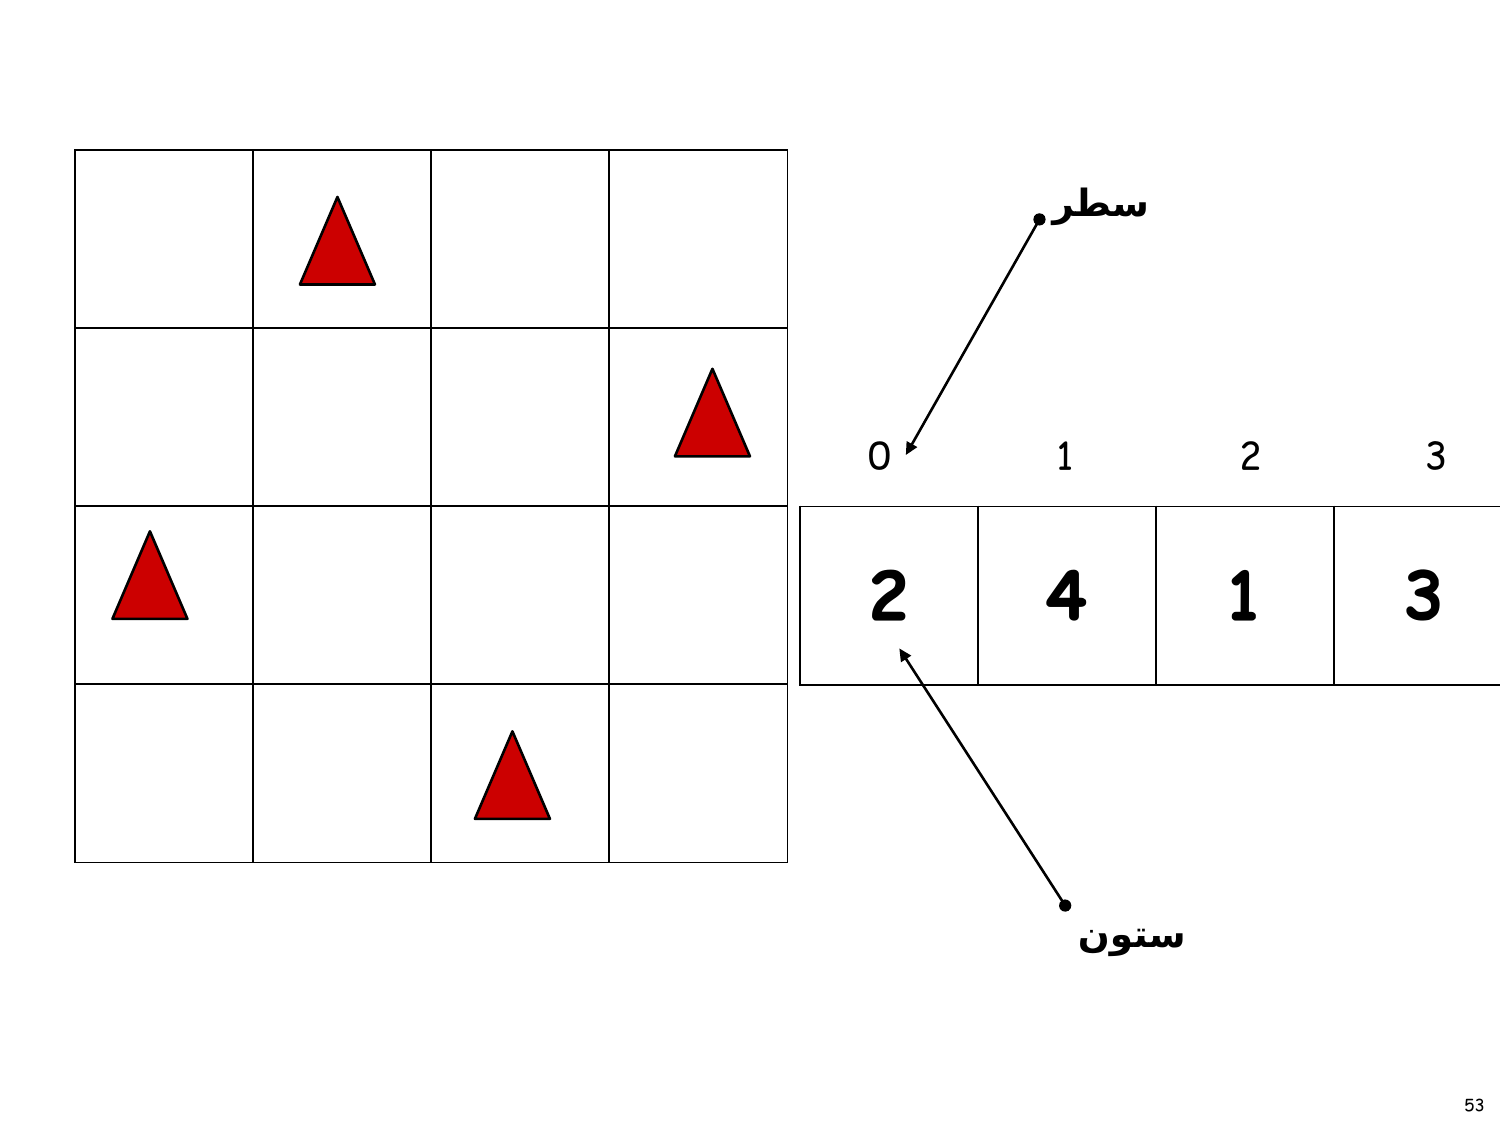

#
|  |  |  |  |
| --- | --- | --- | --- |
|  |  |  |  |
|  |  |  |  |
|  |  |  |  |
سطر

0
1
2
3
| 2 | 4 | 1 | 3 |
| --- | --- | --- | --- |

ستون
53